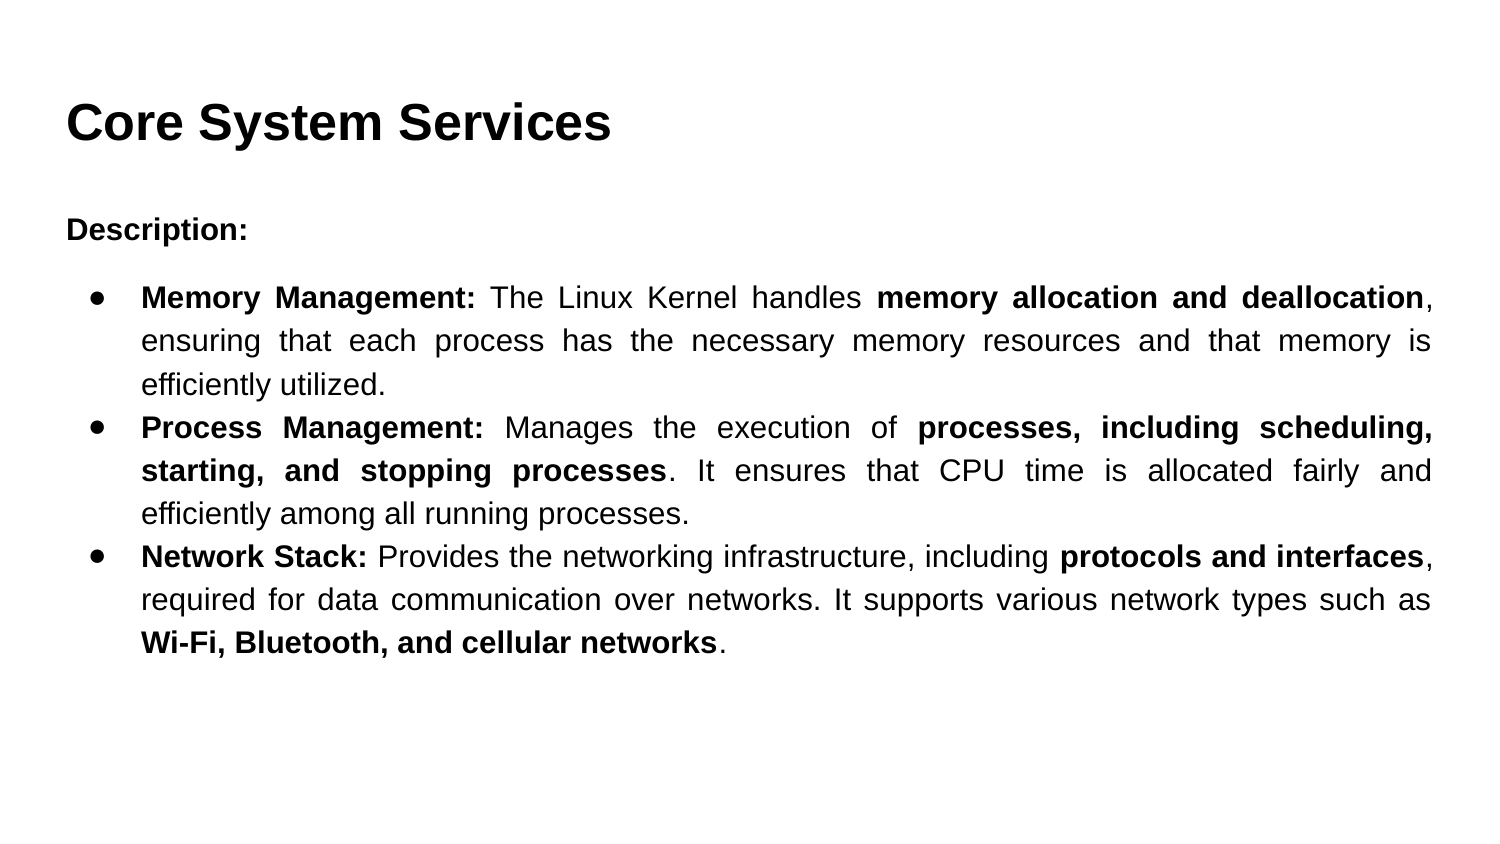

# Core System Services
Description:
Memory Management: The Linux Kernel handles memory allocation and deallocation, ensuring that each process has the necessary memory resources and that memory is efficiently utilized.
Process Management: Manages the execution of processes, including scheduling, starting, and stopping processes. It ensures that CPU time is allocated fairly and efficiently among all running processes.
Network Stack: Provides the networking infrastructure, including protocols and interfaces, required for data communication over networks. It supports various network types such as Wi-Fi, Bluetooth, and cellular networks.